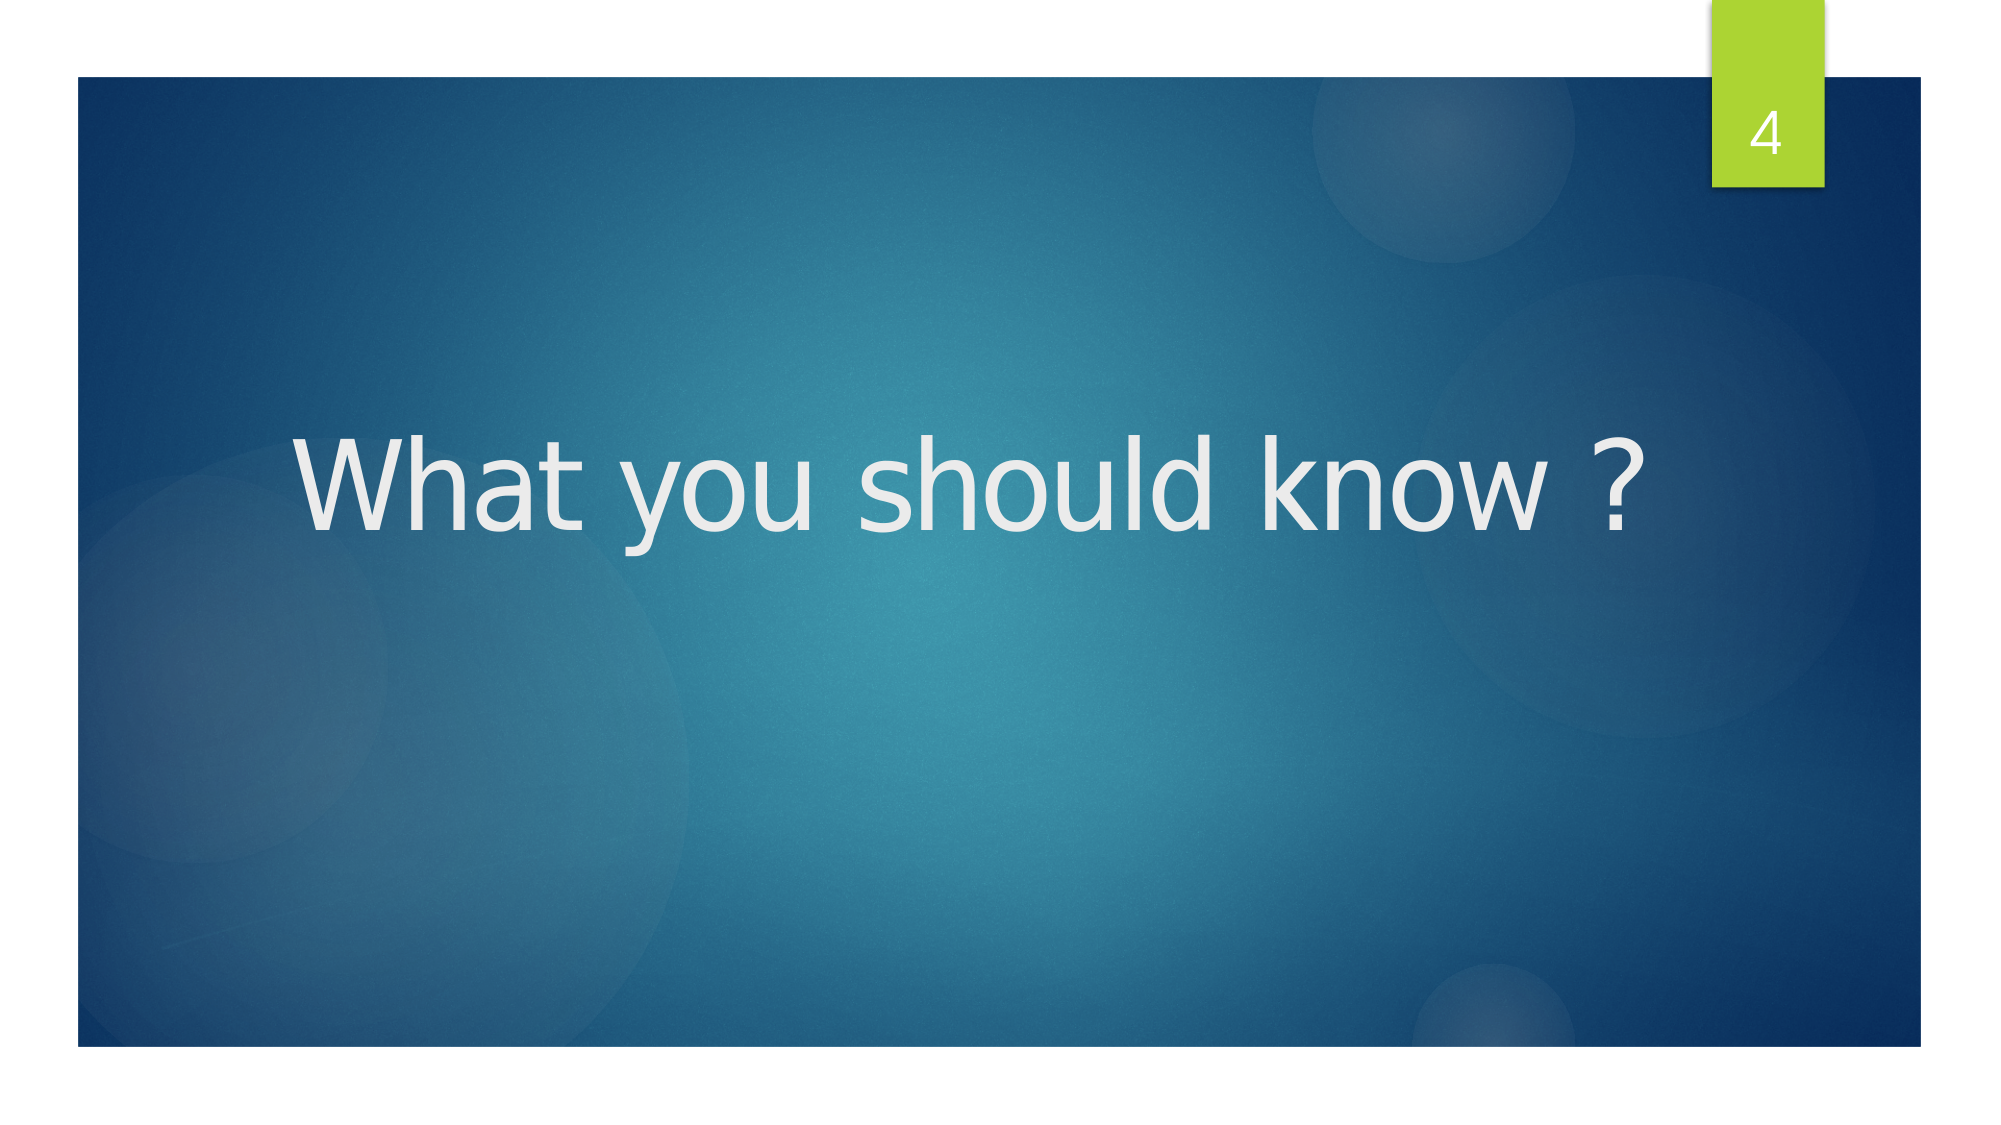

4
# What you should know ?